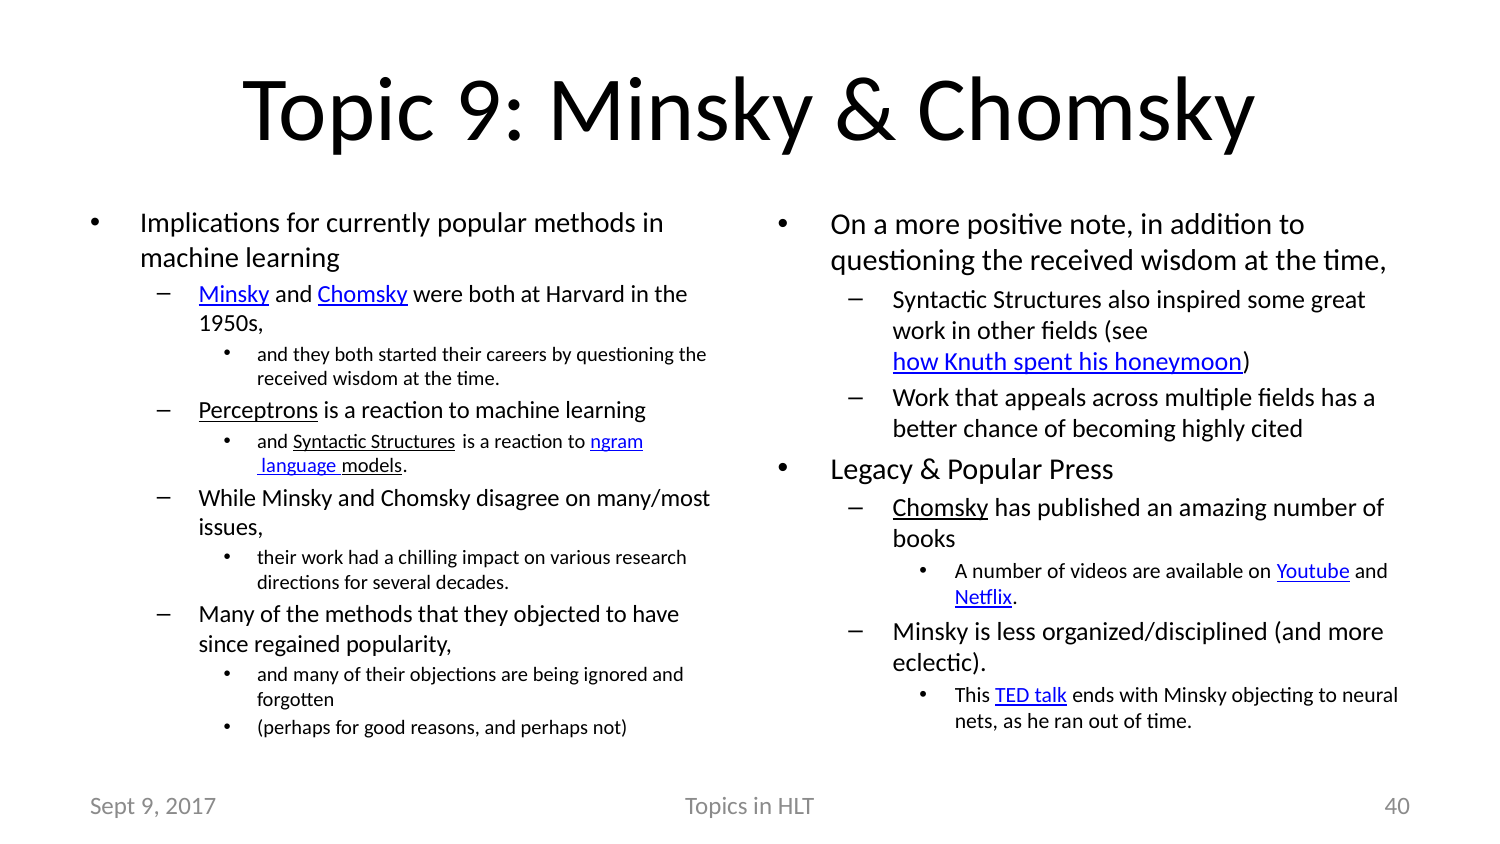

# Topic 9: Minsky & Chomsky
Implications for currently popular methods in machine learning
Minsky and Chomsky were both at Harvard in the 1950s,
and they both started their careers by questioning the received wisdom at the time.
Perceptrons is a reaction to machine learning
and Syntactic Structures is a reaction to ngram language models.
While Minsky and Chomsky disagree on many/most issues,
their work had a chilling impact on various research directions for several decades.
Many of the methods that they objected to have since regained popularity,
and many of their objections are being ignored and forgotten
(perhaps for good reasons, and perhaps not)
On a more positive note, in addition to questioning the received wisdom at the time,
Syntactic Structures also inspired some great work in other fields (see how Knuth spent his honeymoon)
Work that appeals across multiple fields has a better chance of becoming highly cited
Legacy & Popular Press
Chomsky has published an amazing number of books
A number of videos are available on Youtube and Netflix.
Minsky is less organized/disciplined (and more eclectic).
This TED talk ends with Minsky objecting to neural nets, as he ran out of time.
Sept 9, 2017
Topics in HLT
40